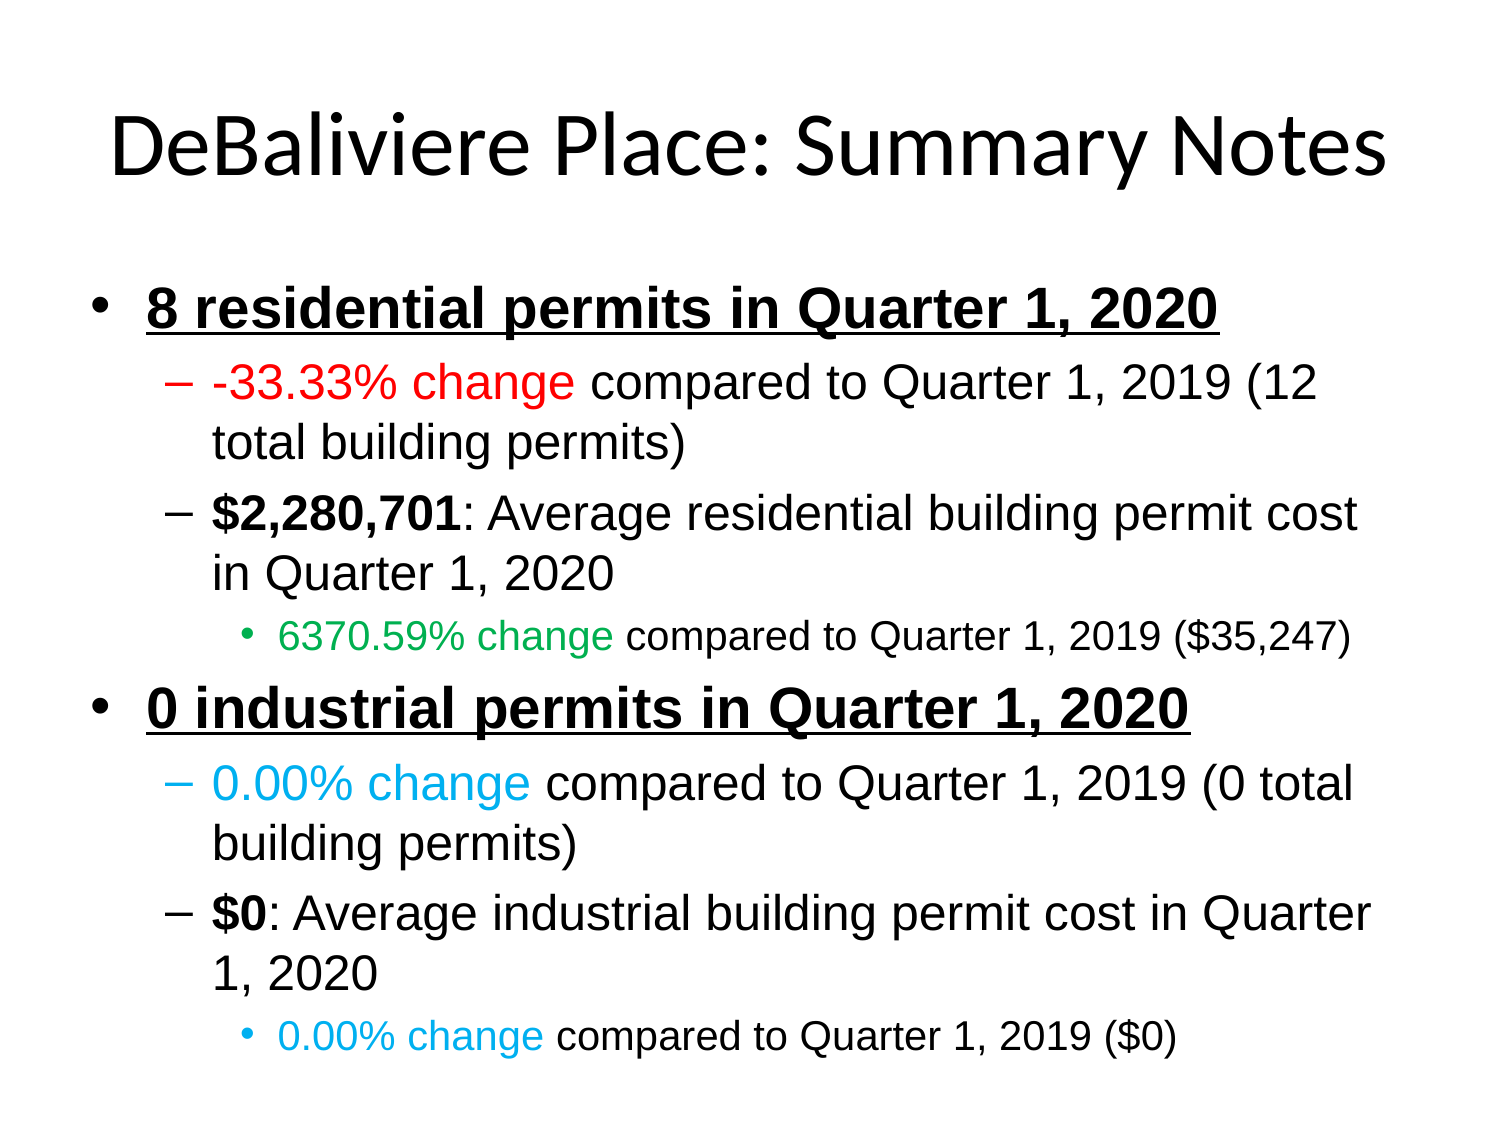

# DeBaliviere Place: Summary Notes
8 residential permits in Quarter 1, 2020
-33.33% change compared to Quarter 1, 2019 (12 total building permits)
$2,280,701: Average residential building permit cost in Quarter 1, 2020
6370.59% change compared to Quarter 1, 2019 ($35,247)
0 industrial permits in Quarter 1, 2020
0.00% change compared to Quarter 1, 2019 (0 total building permits)
$0: Average industrial building permit cost in Quarter 1, 2020
0.00% change compared to Quarter 1, 2019 ($0)